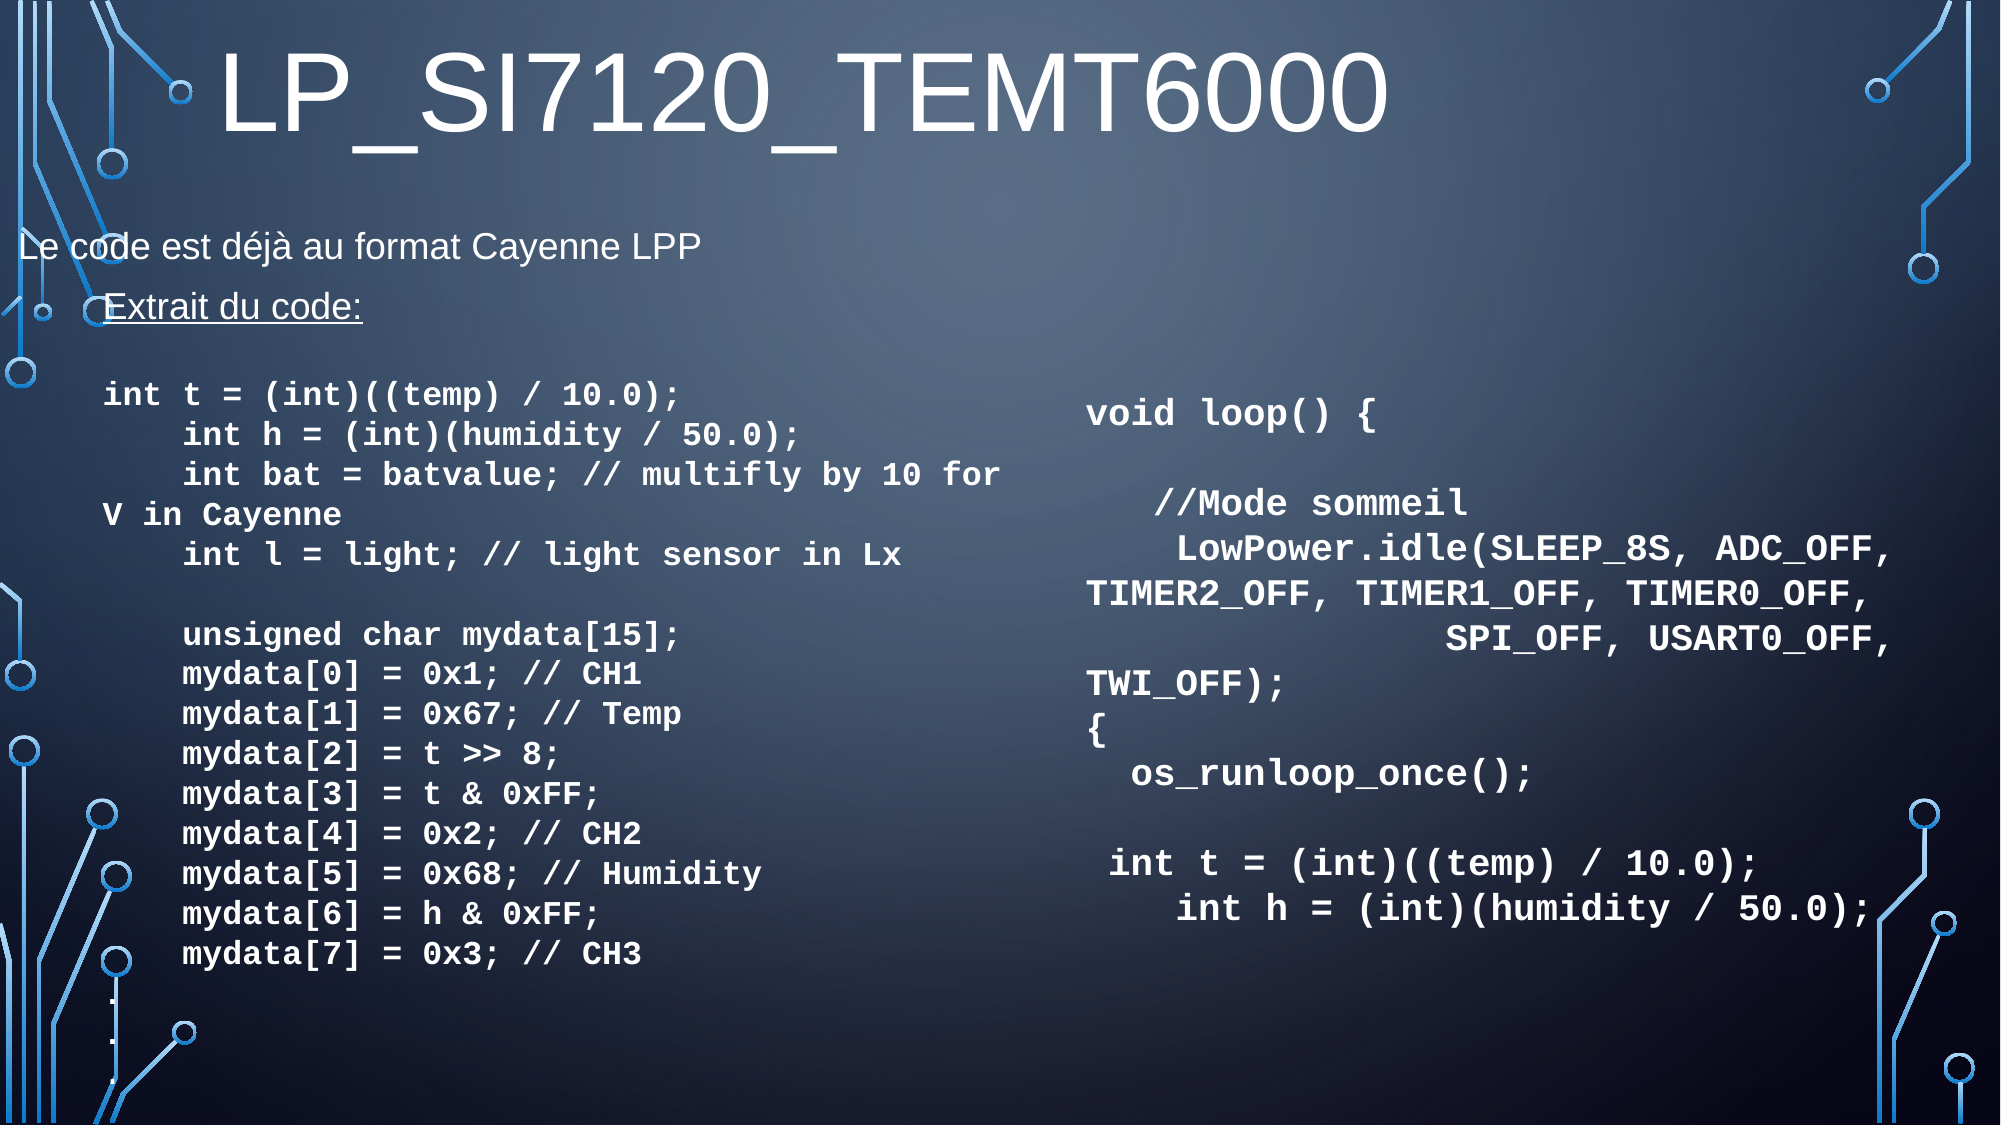

# LP_SI7120_TEMT6000

void loop() {

   //Mode sommeil
    LowPower.idle(SLEEP_8S, ADC_OFF, TIMER2_OFF, TIMER1_OFF, TIMER0_OFF,
                SPI_OFF, USART0_OFF, TWI_OFF);
{
  os_runloop_once();

 int t = (int)((temp) / 10.0);
    int h = (int)(humidity / 50.0);

Le code est déjà au format Cayenne LPP
Extrait du code:

int t = (int)((temp) / 10.0);
    int h = (int)(humidity / 50.0);
    int bat = batvalue; // multifly by 10 for V in Cayenne
    int l = light; // light sensor in Lx

    unsigned char mydata[15];
    mydata[0] = 0x1; // CH1
    mydata[1] = 0x67; // Temp
    mydata[2] = t >> 8;
    mydata[3] = t & 0xFF;
    mydata[4] = 0x2; // CH2
    mydata[5] = 0x68; // Humidity
    mydata[6] = h & 0xFF;
    mydata[7] = 0x3; // CH3
.
.
.